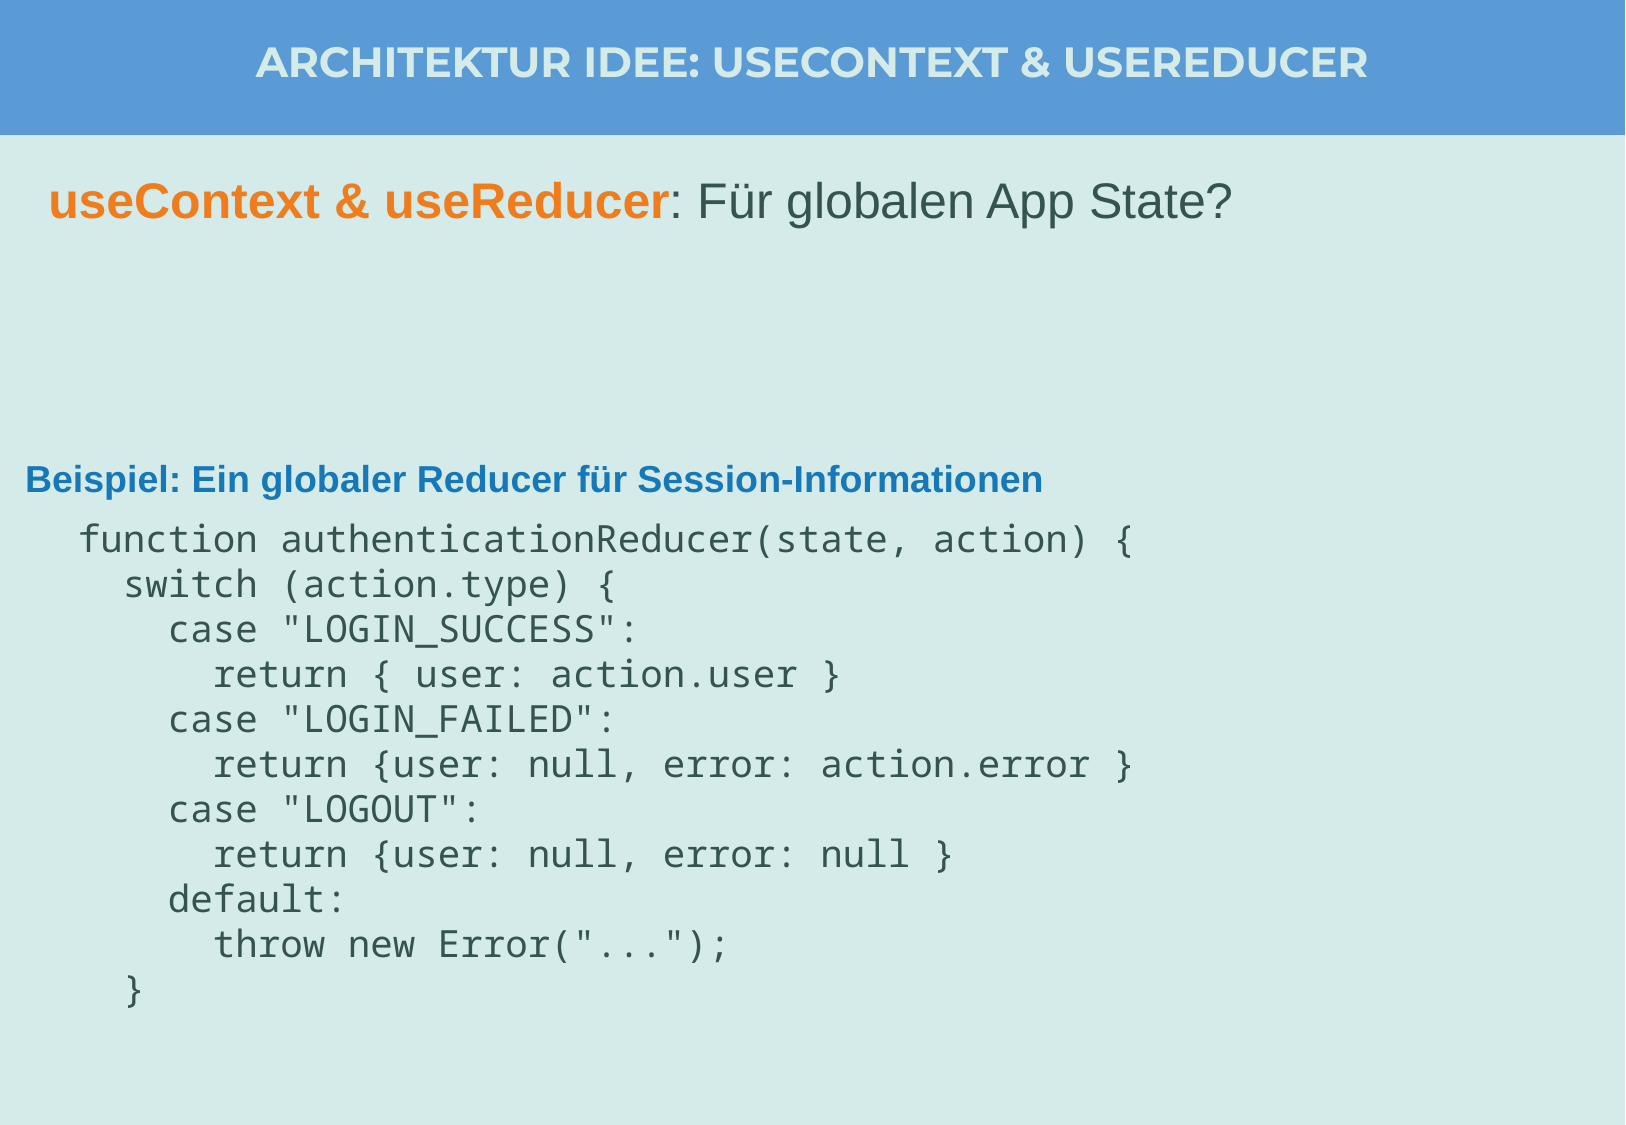

Architektur Idee: useContext & useReducer
#
useContext & useReducer: Für globalen App State?

Beispiel: Ein globaler Reducer für Session-Informationen
function authenticationReducer(state, action) {
  switch (action.type) {
    case "LOGIN_SUCCESS":
      return { user: action.user }
    case "LOGIN_FAILED":
      return {user: null, error: action.error }
    case "LOGOUT":
      return {user: null, error: null }
    default:
      throw new Error("...");
  }
Beispiel: ChatPage oder Tabs

Beispiel: UserStatsPage für fetch ?